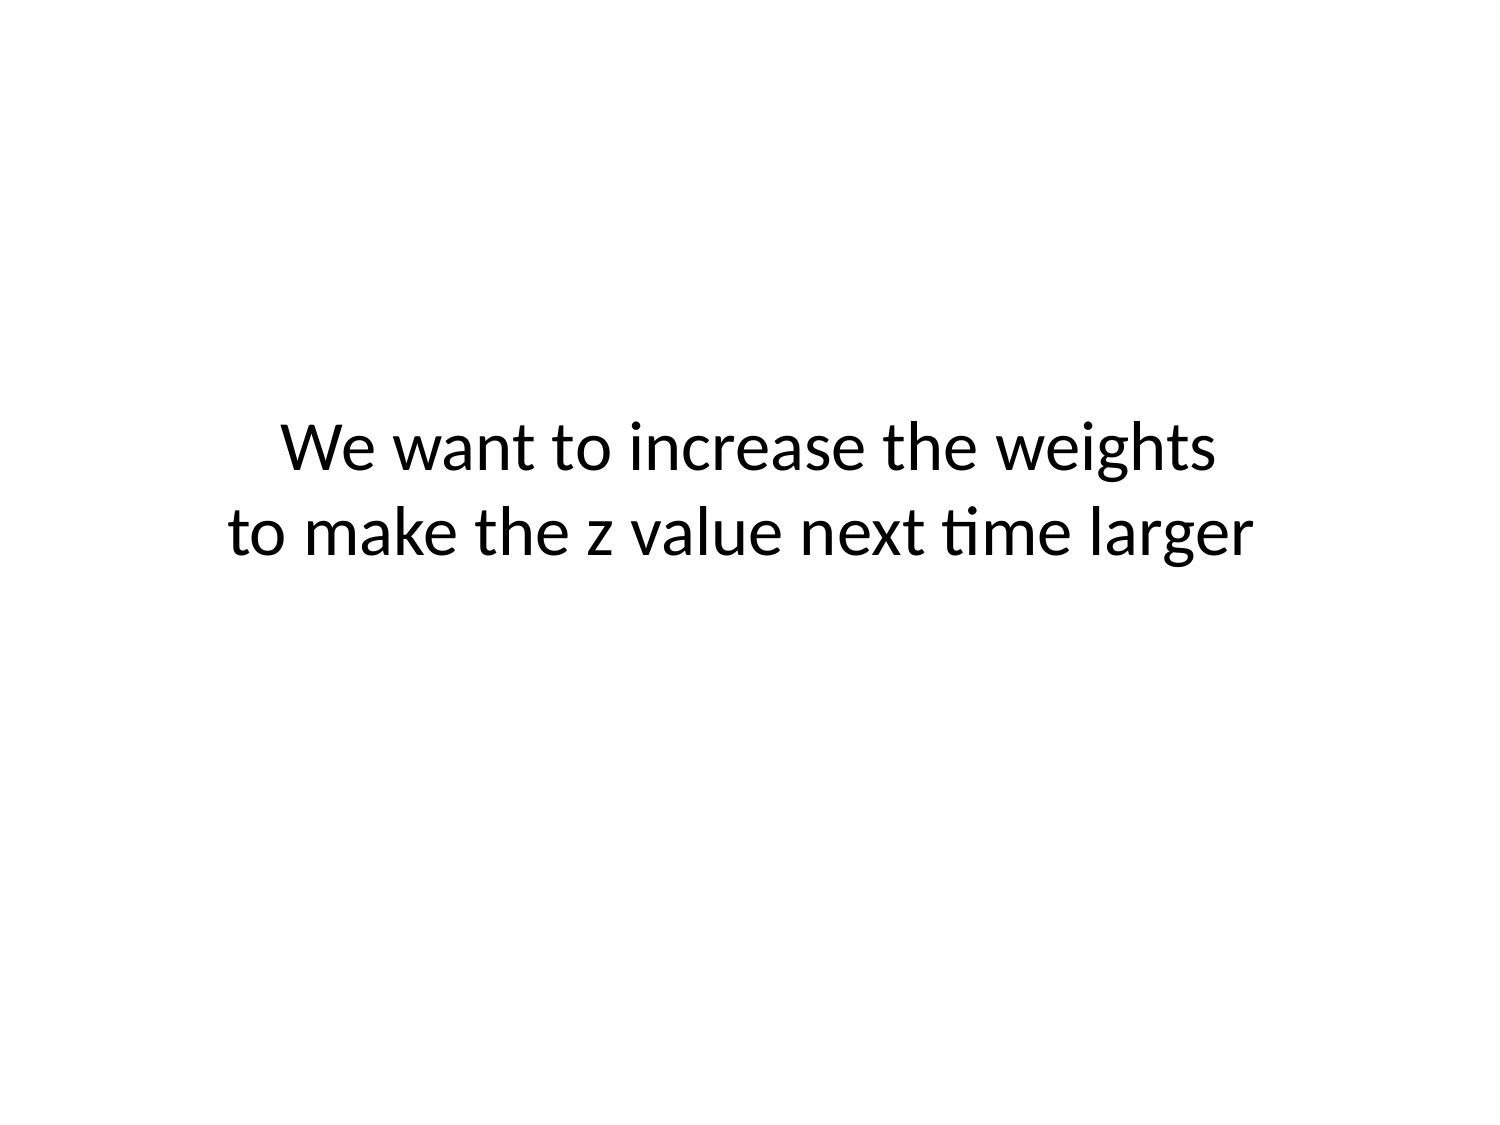

# We want to increase the weights to make the z value next time larger